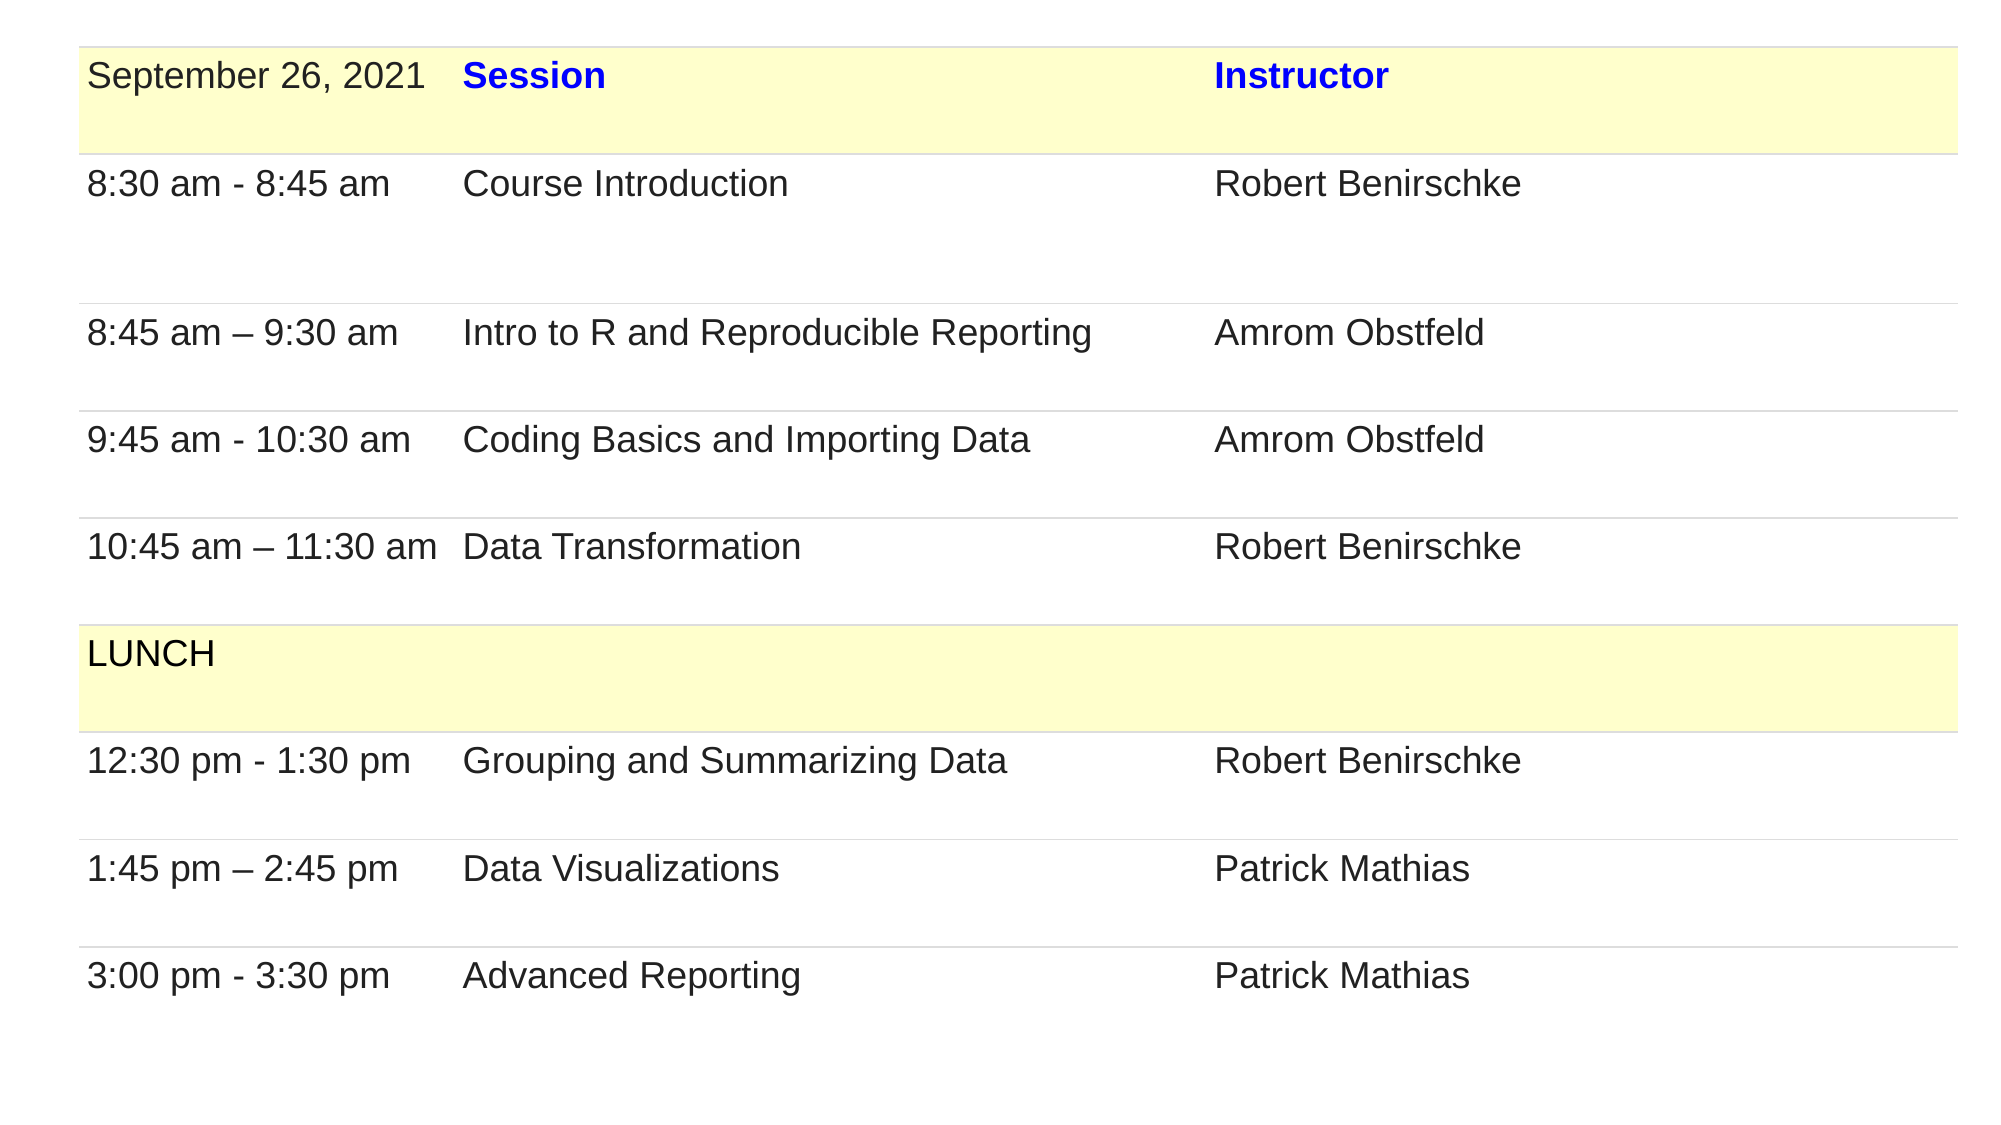

| September 26, 2021 | Session | Instructor |
| --- | --- | --- |
| 8:30 am - 8:45 am | Course Introduction | Robert Benirschke |
| 8:45 am – 9:30 am | Intro to R and Reproducible Reporting | Amrom Obstfeld |
| 9:45 am - 10:30 am | Coding Basics and Importing Data | Amrom Obstfeld |
| 10:45 am – 11:30 am | Data Transformation | Robert Benirschke |
| LUNCH |  |  |
| 12:30 pm - 1:30 pm | Grouping and Summarizing Data | Robert Benirschke |
| 1:45 pm – 2:45 pm | Data Visualizations | Patrick Mathias |
| 3:00 pm - 3:30 pm | Advanced Reporting | Patrick Mathias |